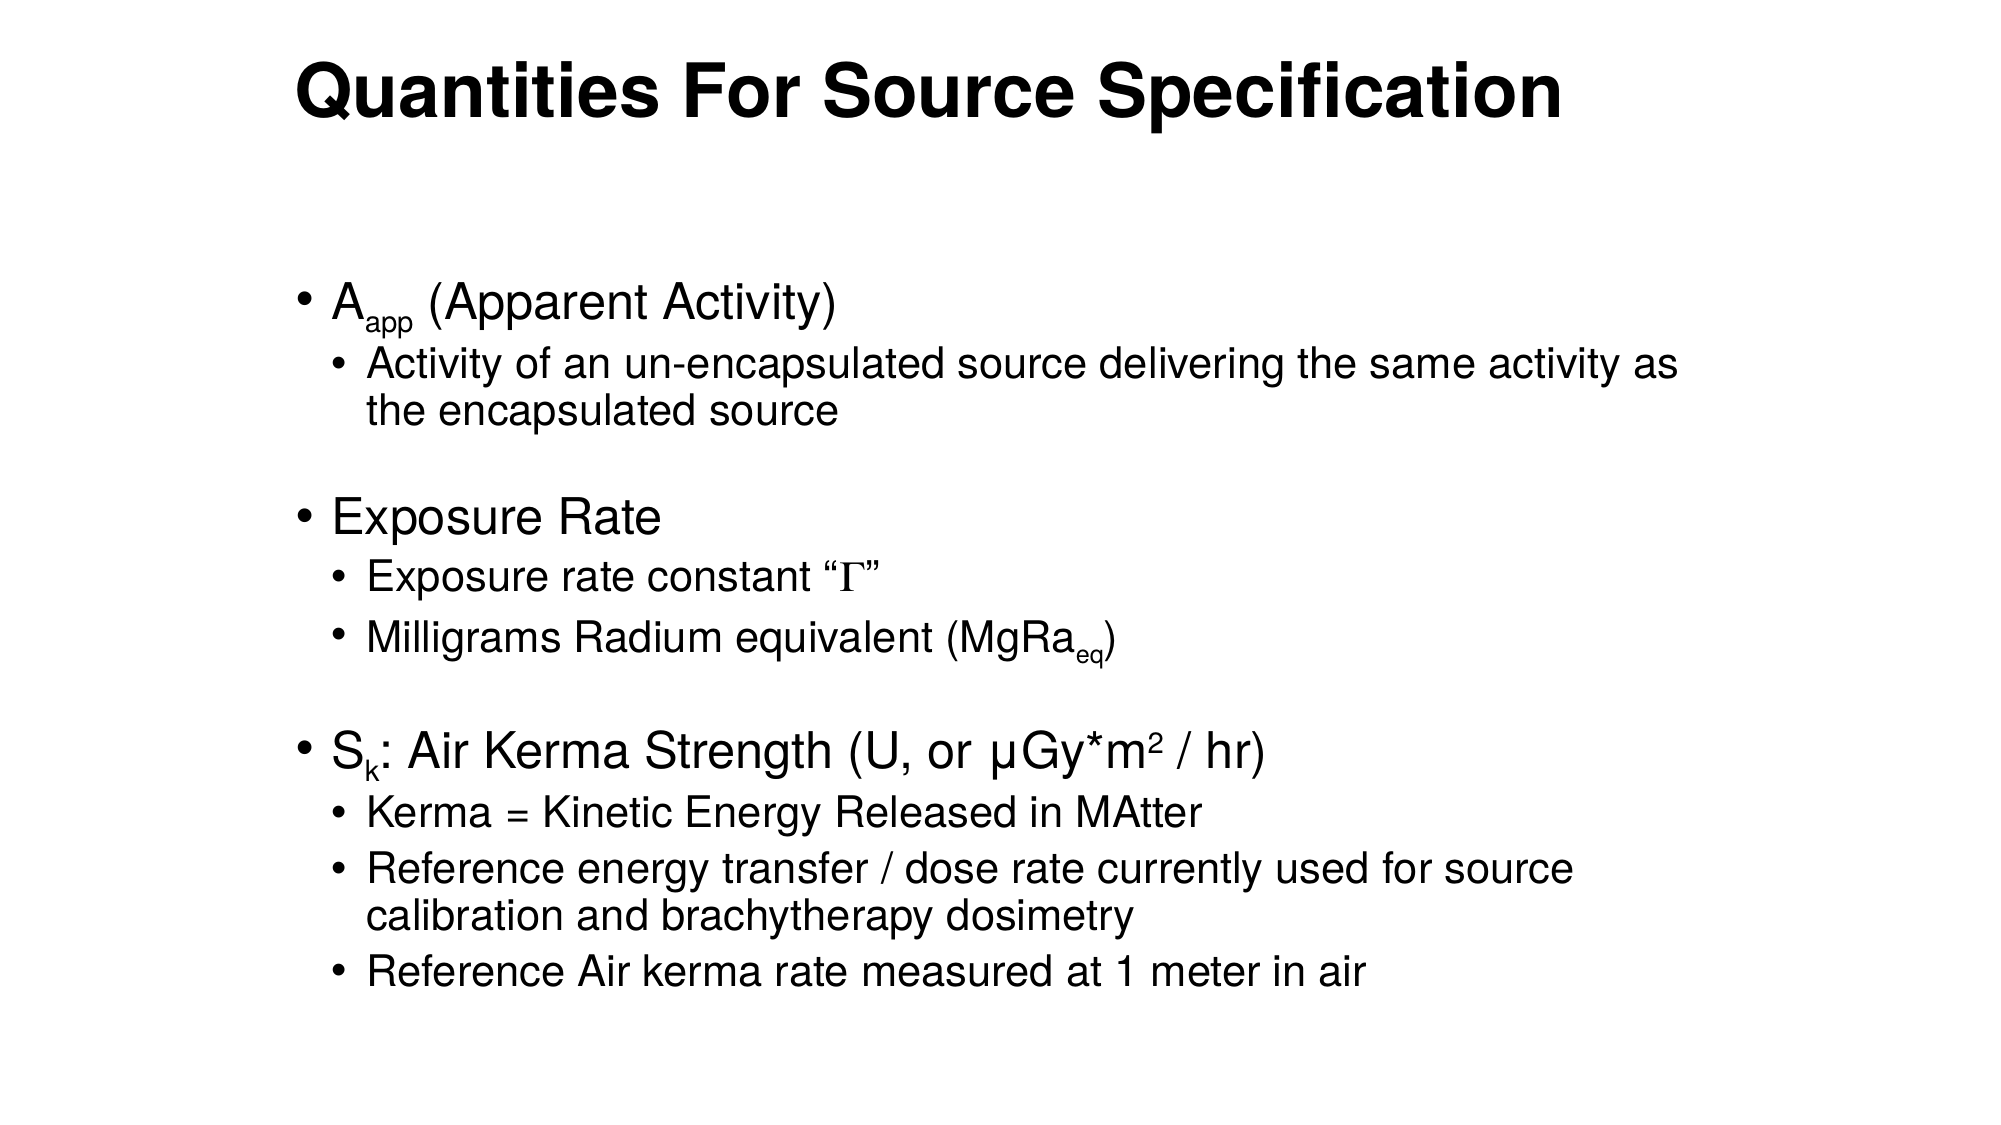

# Quantities For Source Specification
Aapp (Apparent Activity)
Activity of an un-encapsulated source delivering the same activity as the encapsulated source

Exposure Rate
Exposure rate constant “Γ”
Milligrams Radium equivalent (MgRaeq)

Sk: Air Kerma Strength (U, or μGy*m2 / hr)
Kerma = Kinetic Energy Released in MAtter
Reference energy transfer / dose rate currently used for source calibration and brachytherapy dosimetry
Reference Air kerma rate measured at 1 meter in air